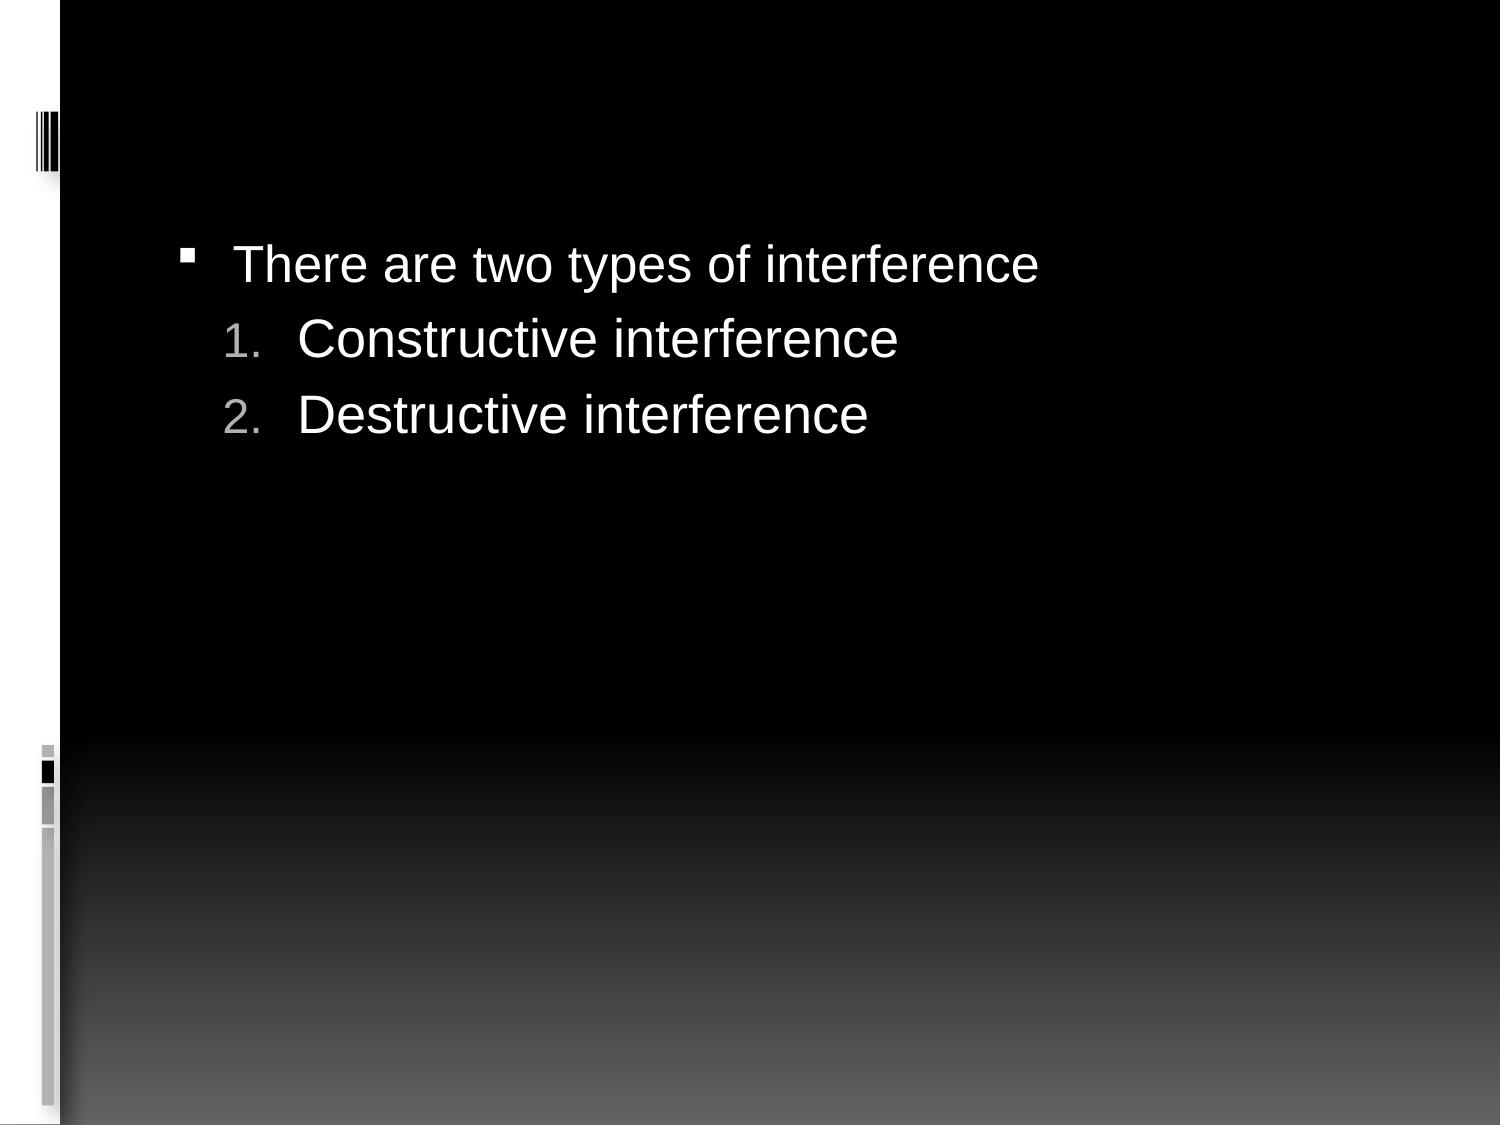

There are two types of interference
Constructive interference
Destructive interference